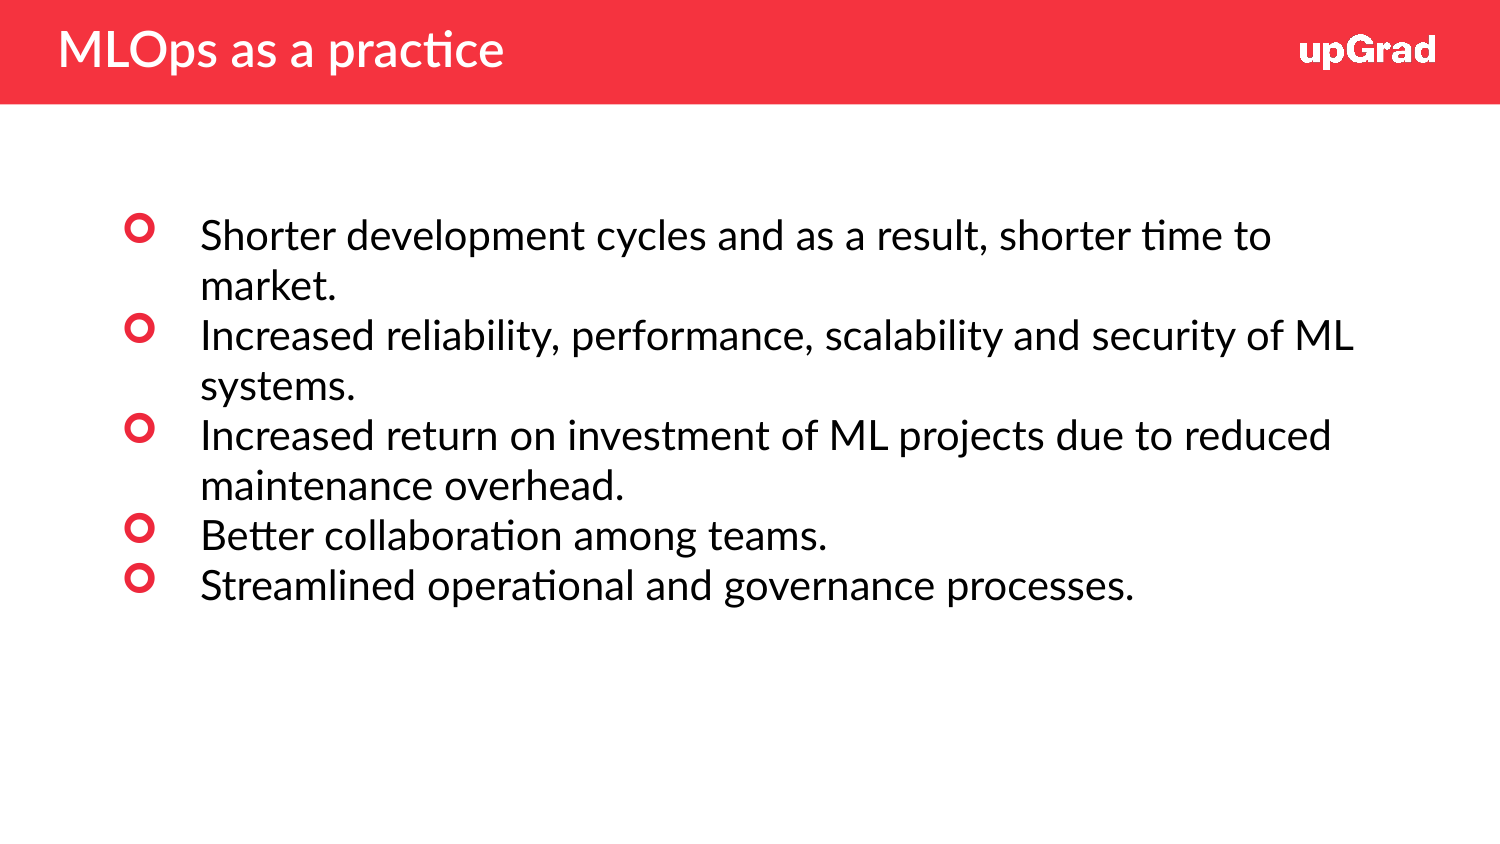

MLOps as a practice
Shorter development cycles and as a result, shorter time to market.
Increased reliability, performance, scalability and security of ML systems.
Increased return on investment of ML projects due to reduced maintenance overhead.
Better collaboration among teams.
Streamlined operational and governance processes.